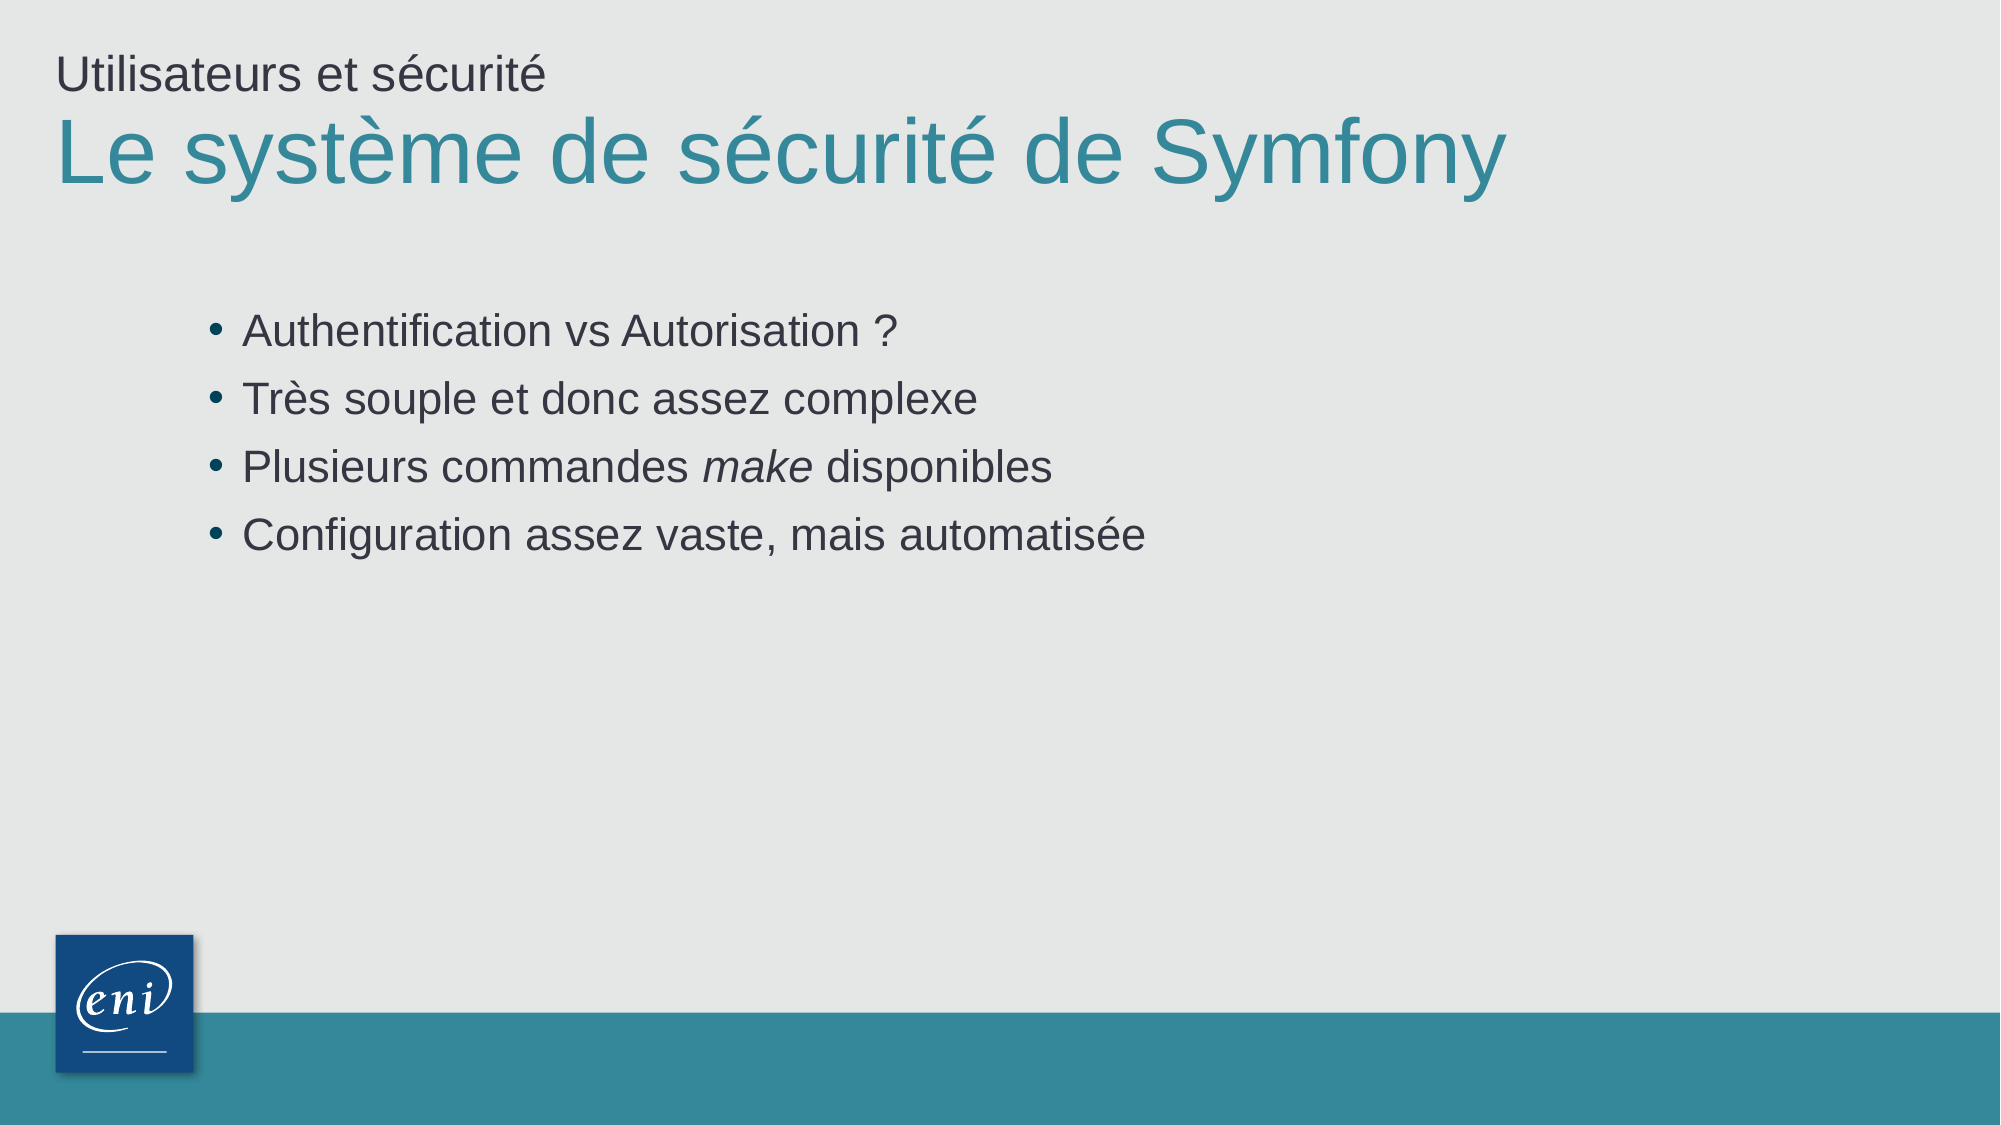

Utilisateurs et sécurité
# Le système de sécurité de Symfony
Authentification vs Autorisation ?
Très souple et donc assez complexe
Plusieurs commandes make disponibles
Configuration assez vaste, mais automatisée